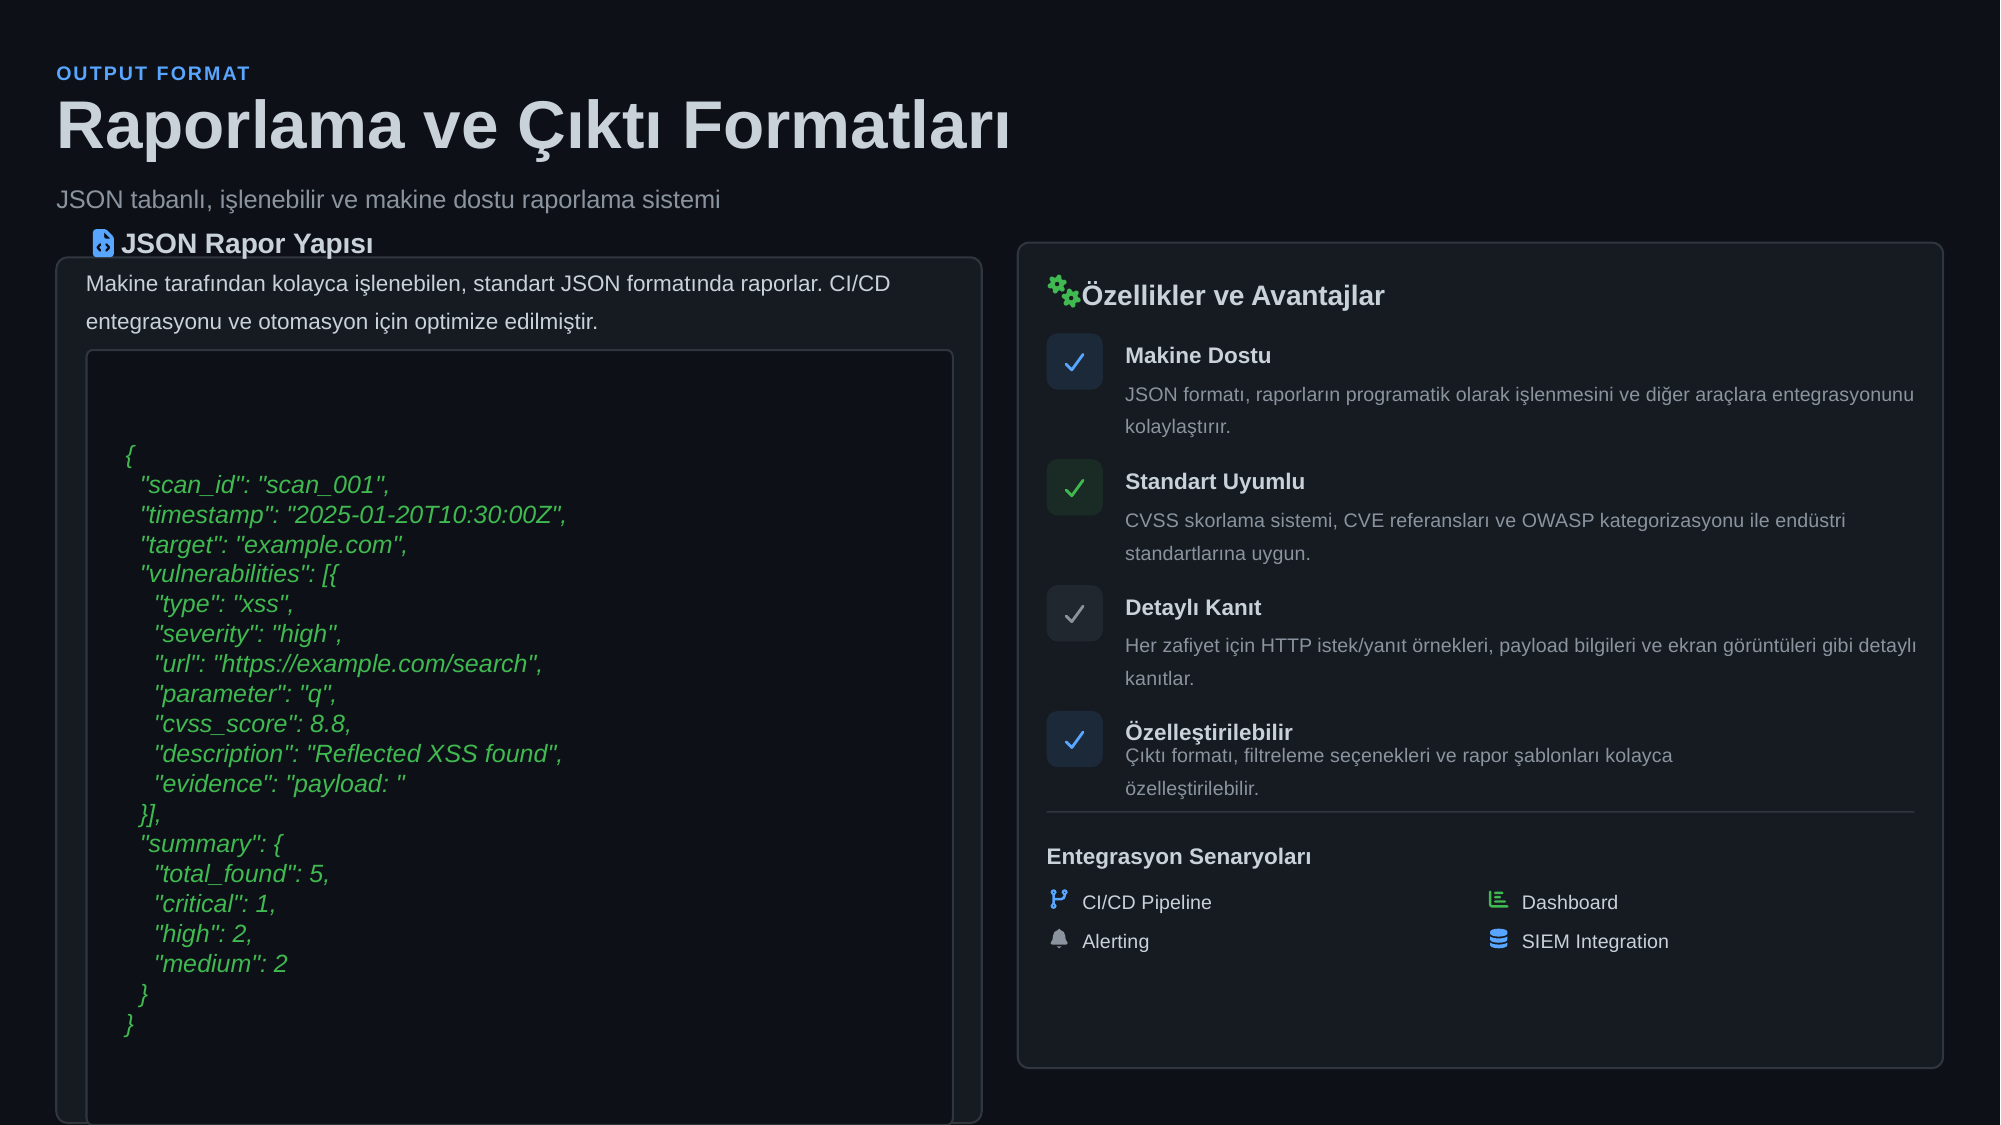

OUTPUT FORMAT
Raporlama ve Çıktı Formatları
JSON tabanlı, işlenebilir ve makine dostu raporlama sistemi
JSON Rapor Yapısı

Makine tarafından kolayca işlenebilen, standart JSON formatında raporlar. CI/CD entegrasyonu ve otomasyon için optimize edilmiştir.

Özellikler ve Avantajlar

Makine Dostu

JSON formatı, raporların programatik olarak işlenmesini ve diğer araçlara entegrasyonunu kolaylaştırır.

Standart Uyumlu

CVSS skorlama sistemi, CVE referansları ve OWASP kategorizasyonu ile endüstri standartlarına uygun.

Detaylı Kanıt

{
  "scan_id": "scan_001",
  "timestamp": "2025-01-20T10:30:00Z",
  "target": "example.com",
  "vulnerabilities": [{
    "type": "xss",
    "severity": "high",
    "url": "https://example.com/search",
    "parameter": "q",
    "cvss_score": 8.8,
    "description": "Reflected XSS found",
    "evidence": "payload: "
  }],
  "summary": {
    "total_found": 5,
    "critical": 1,
    "high": 2,
    "medium": 2
  }
}
Her zafiyet için HTTP istek/yanıt örnekleri, payload bilgileri ve ekran görüntüleri gibi detaylı kanıtlar.

Özelleştirilebilir

Çıktı formatı, filtreleme seçenekleri ve rapor şablonları kolayca özelleştirilebilir.

Entegrasyon Senaryoları
CI/CD Pipeline
Dashboard

Alerting
SIEM Integration